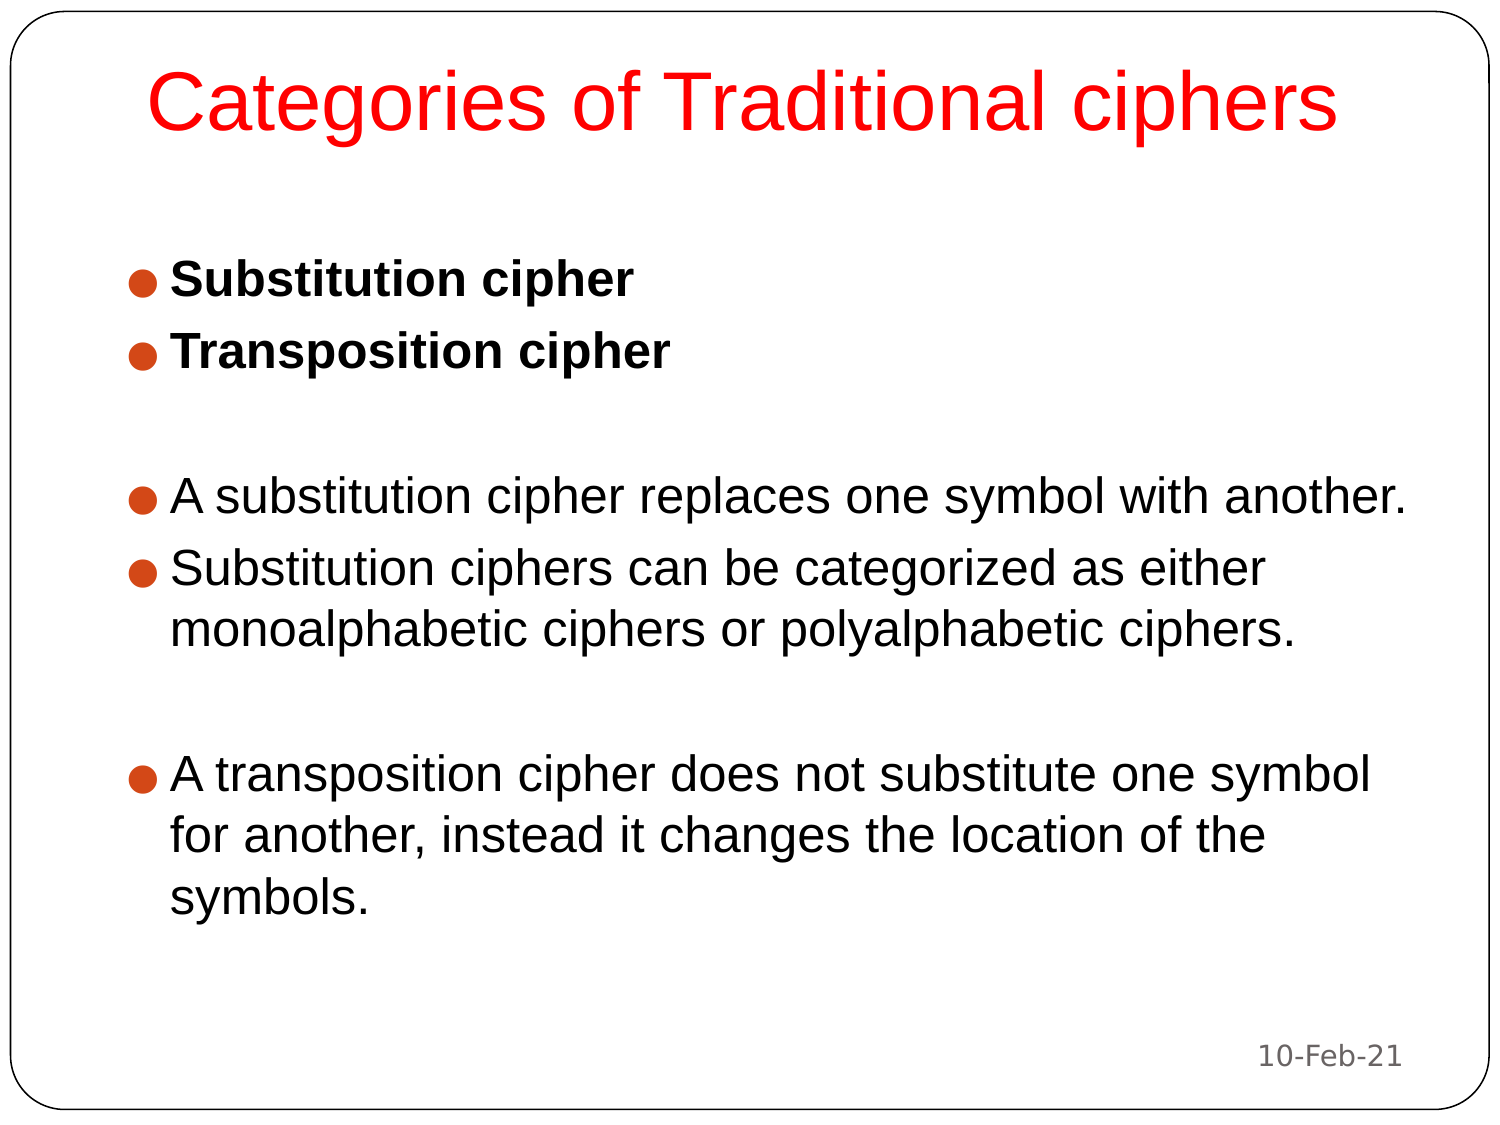

# Categories of Traditional ciphers
Substitution cipher
Transposition cipher

A substitution cipher replaces one symbol with another.
Substitution ciphers can be categorized as either monoalphabetic ciphers or polyalphabetic ciphers.

A transposition cipher does not substitute one symbol for another, instead it changes the location of the symbols.

10-Feb-21